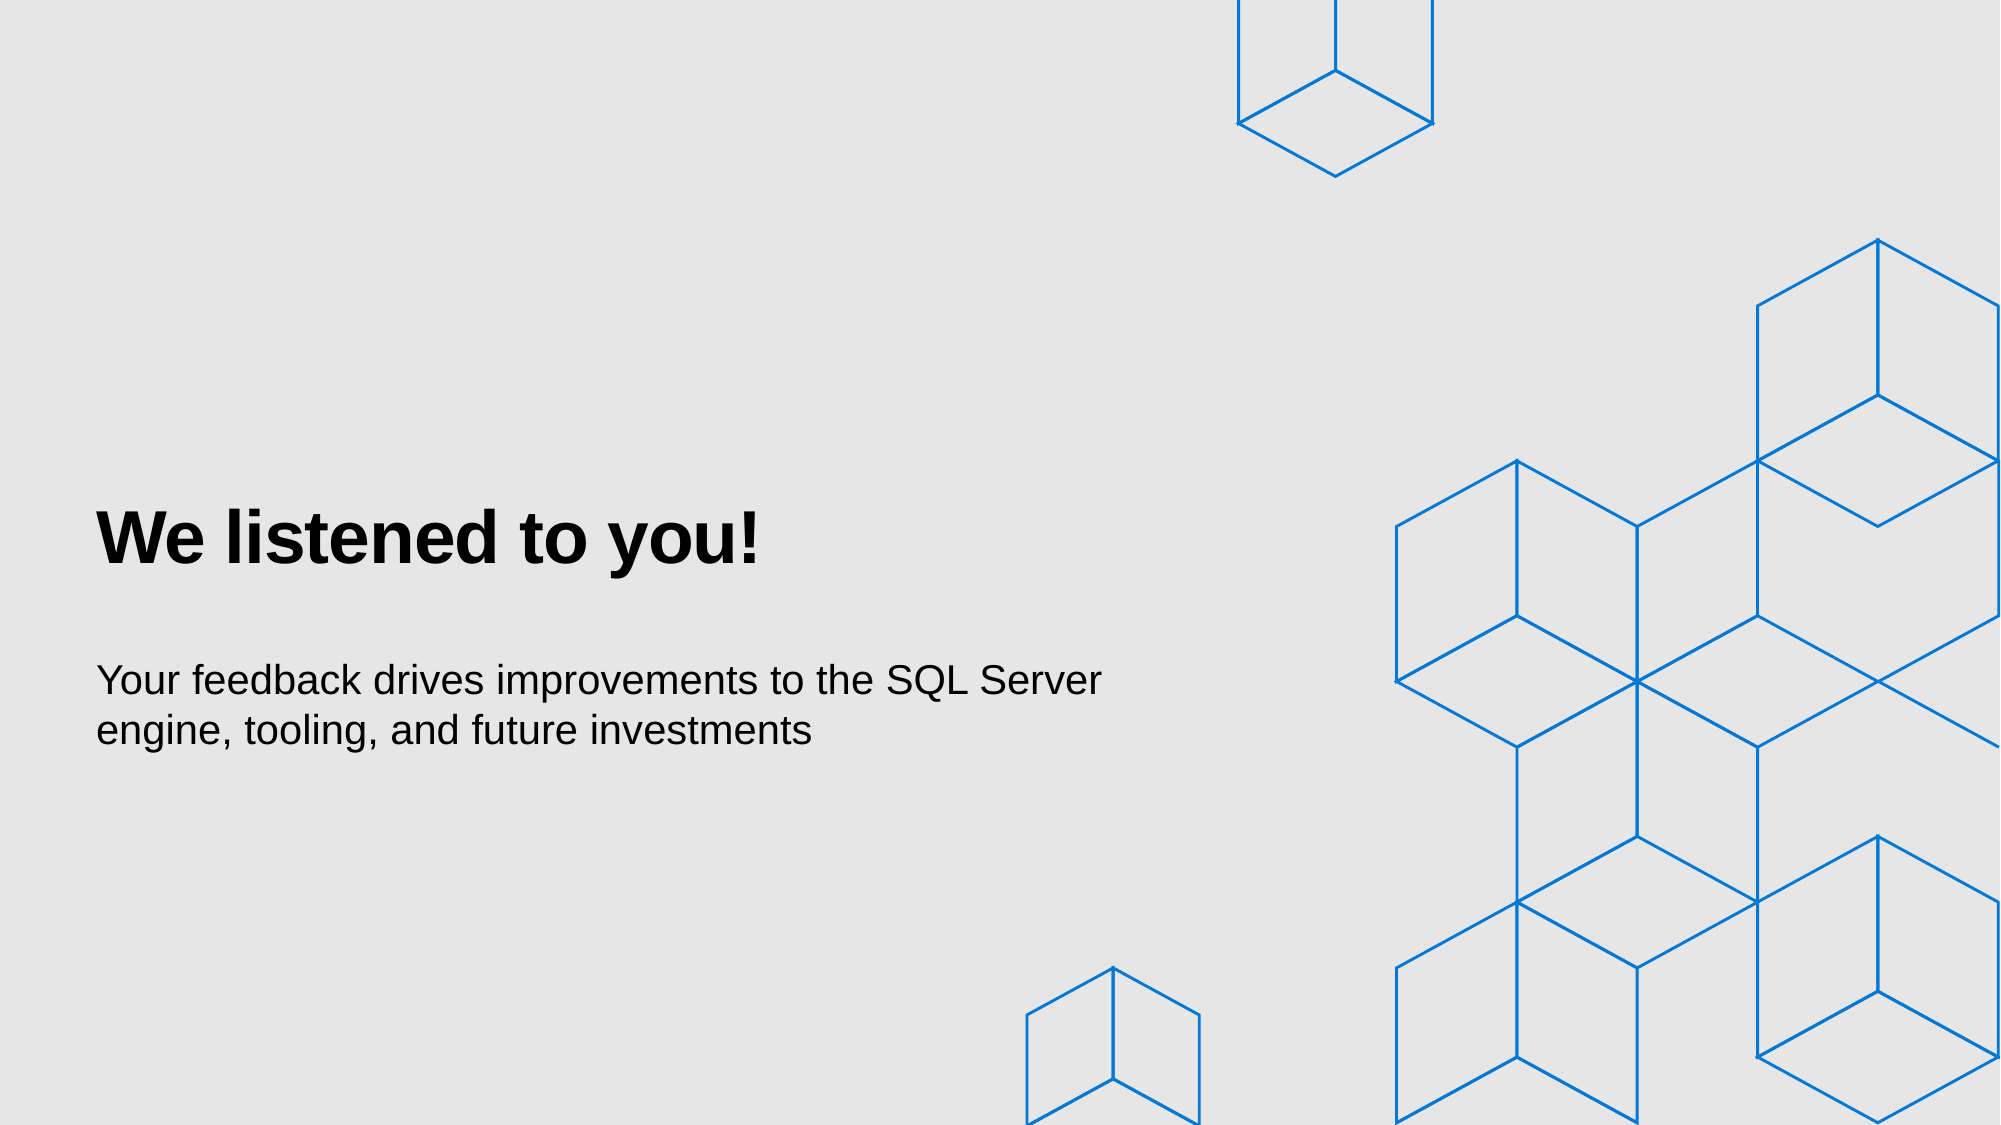

# We listened to you!
Your feedback drives improvements to the SQL Server engine, tooling, and future investments